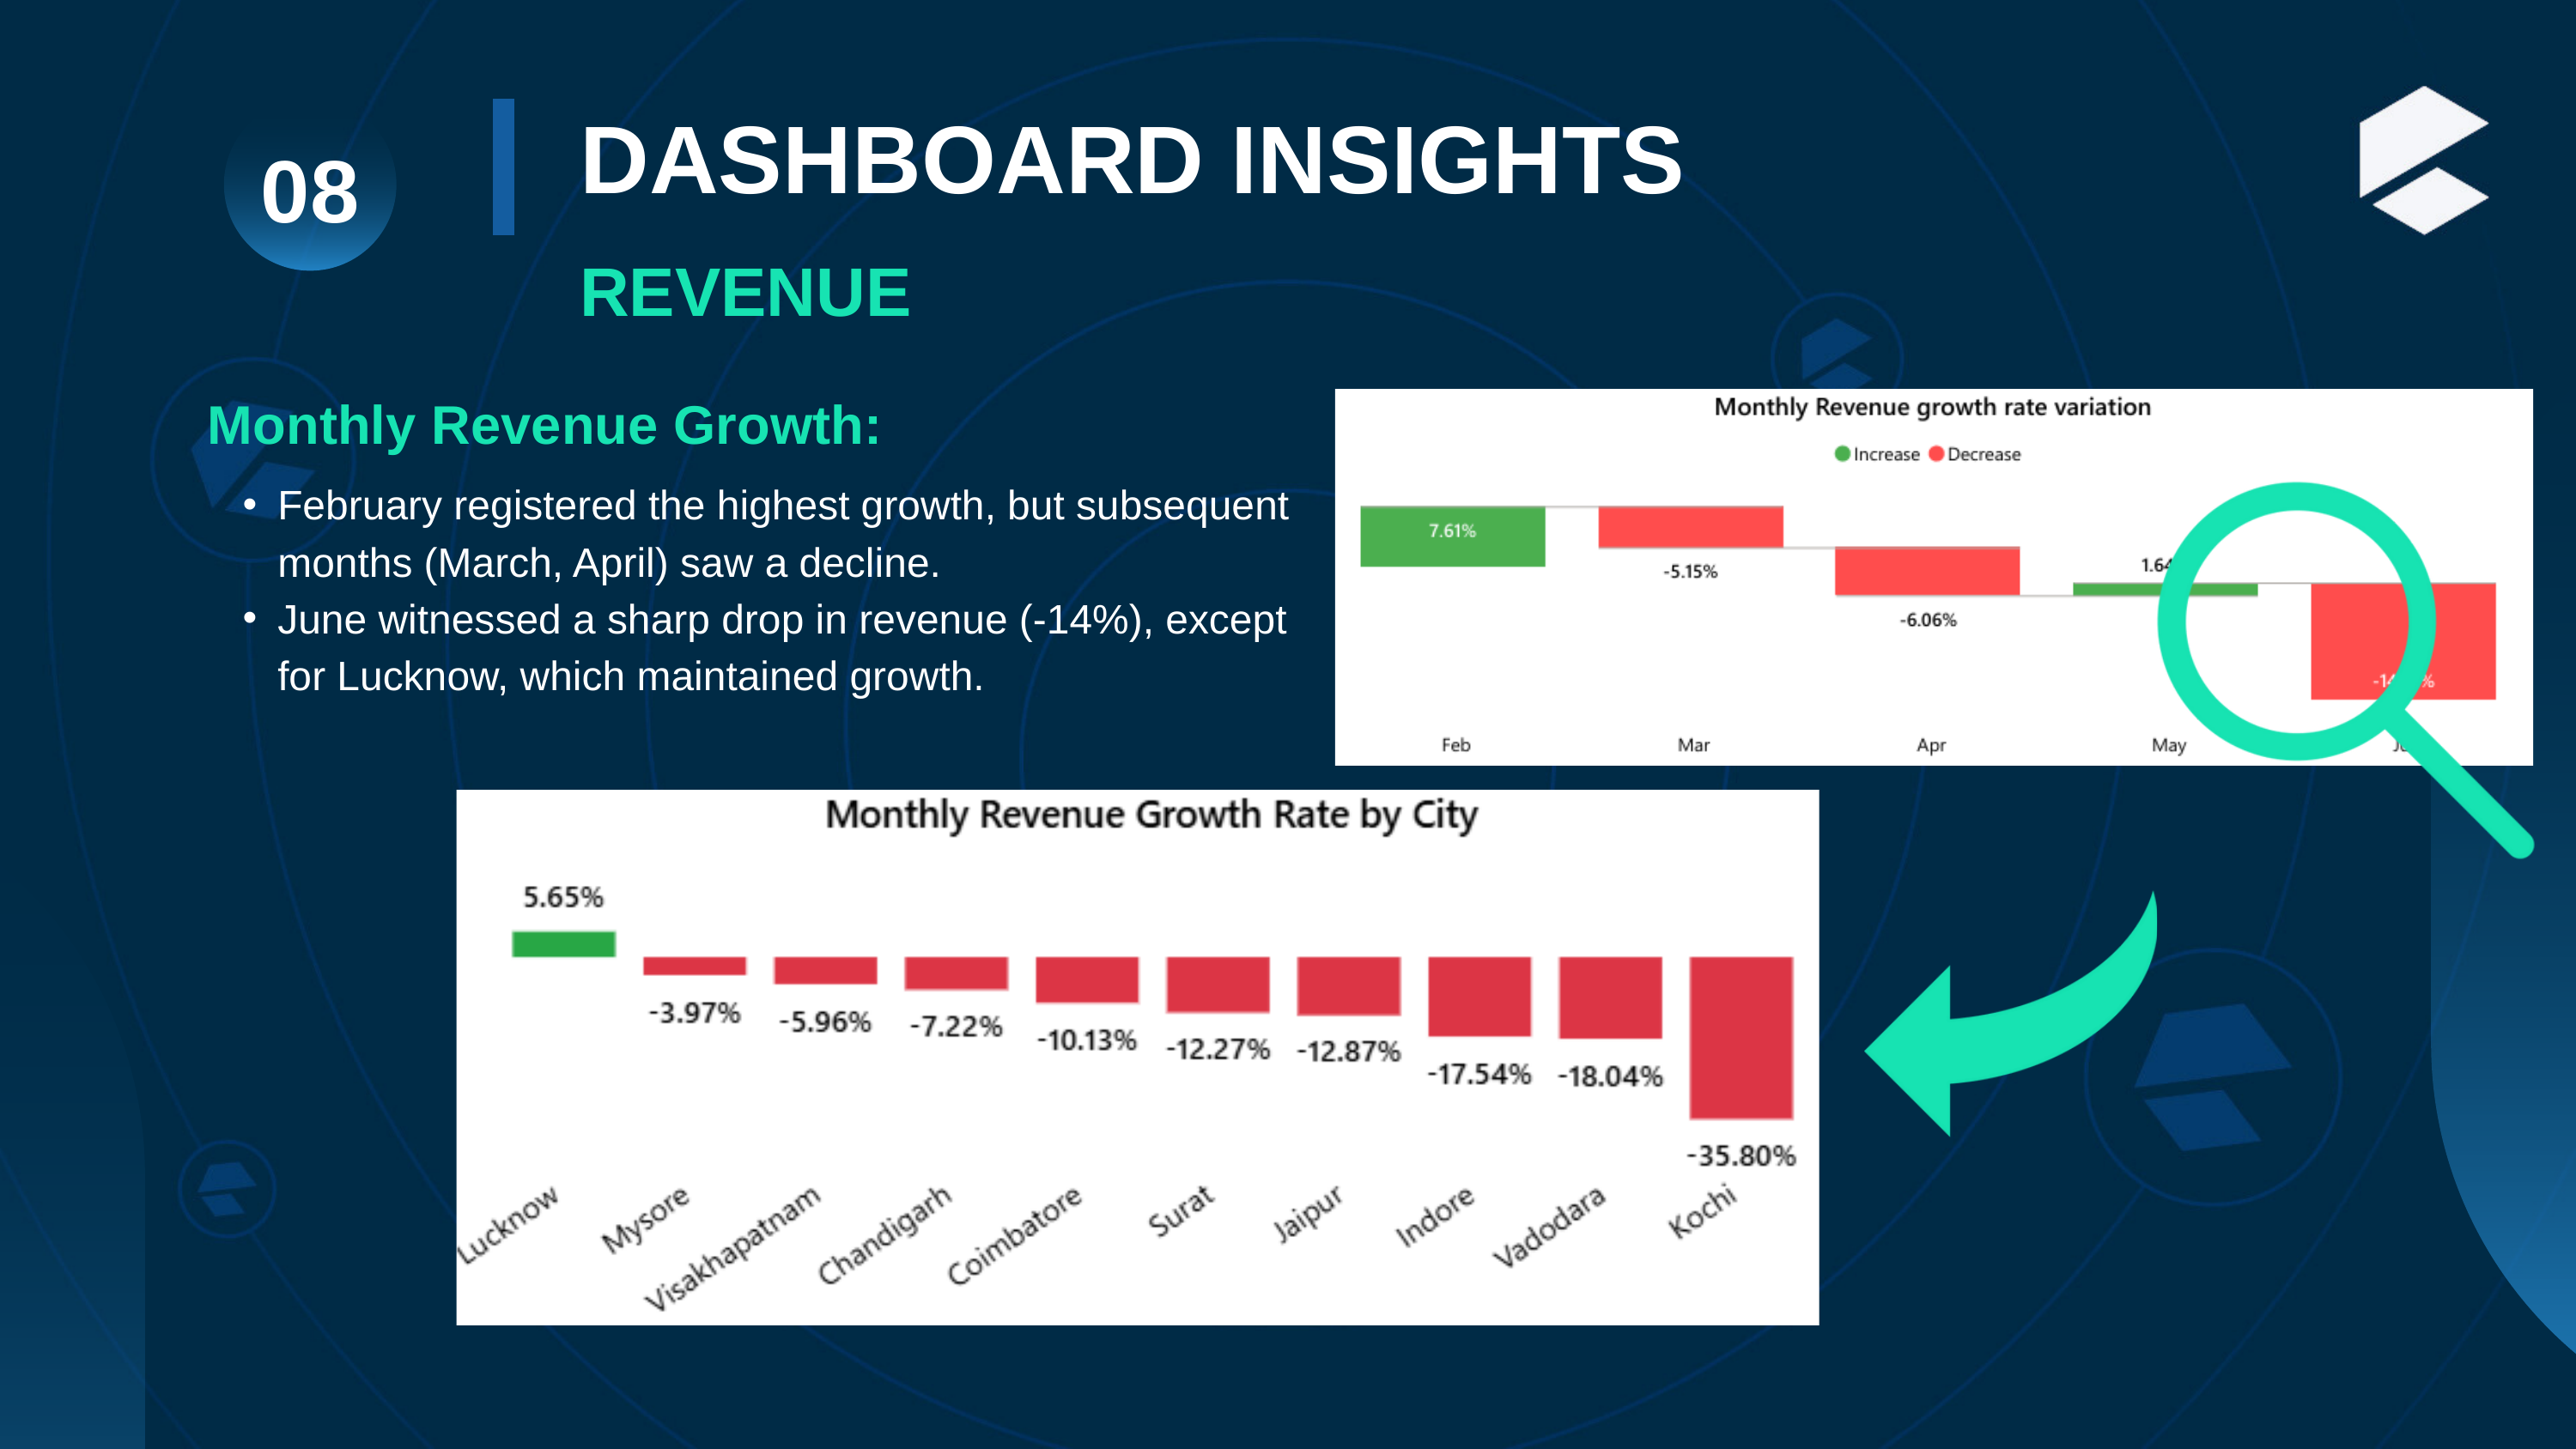

DASHBOARD INSIGHTS

08

REVENUE

Monthly Revenue Growth:

February registered the highest growth, but subsequent months (March, April) saw a decline.
June witnessed a sharp drop in revenue (-14%), except for Lucknow, which maintained growth.